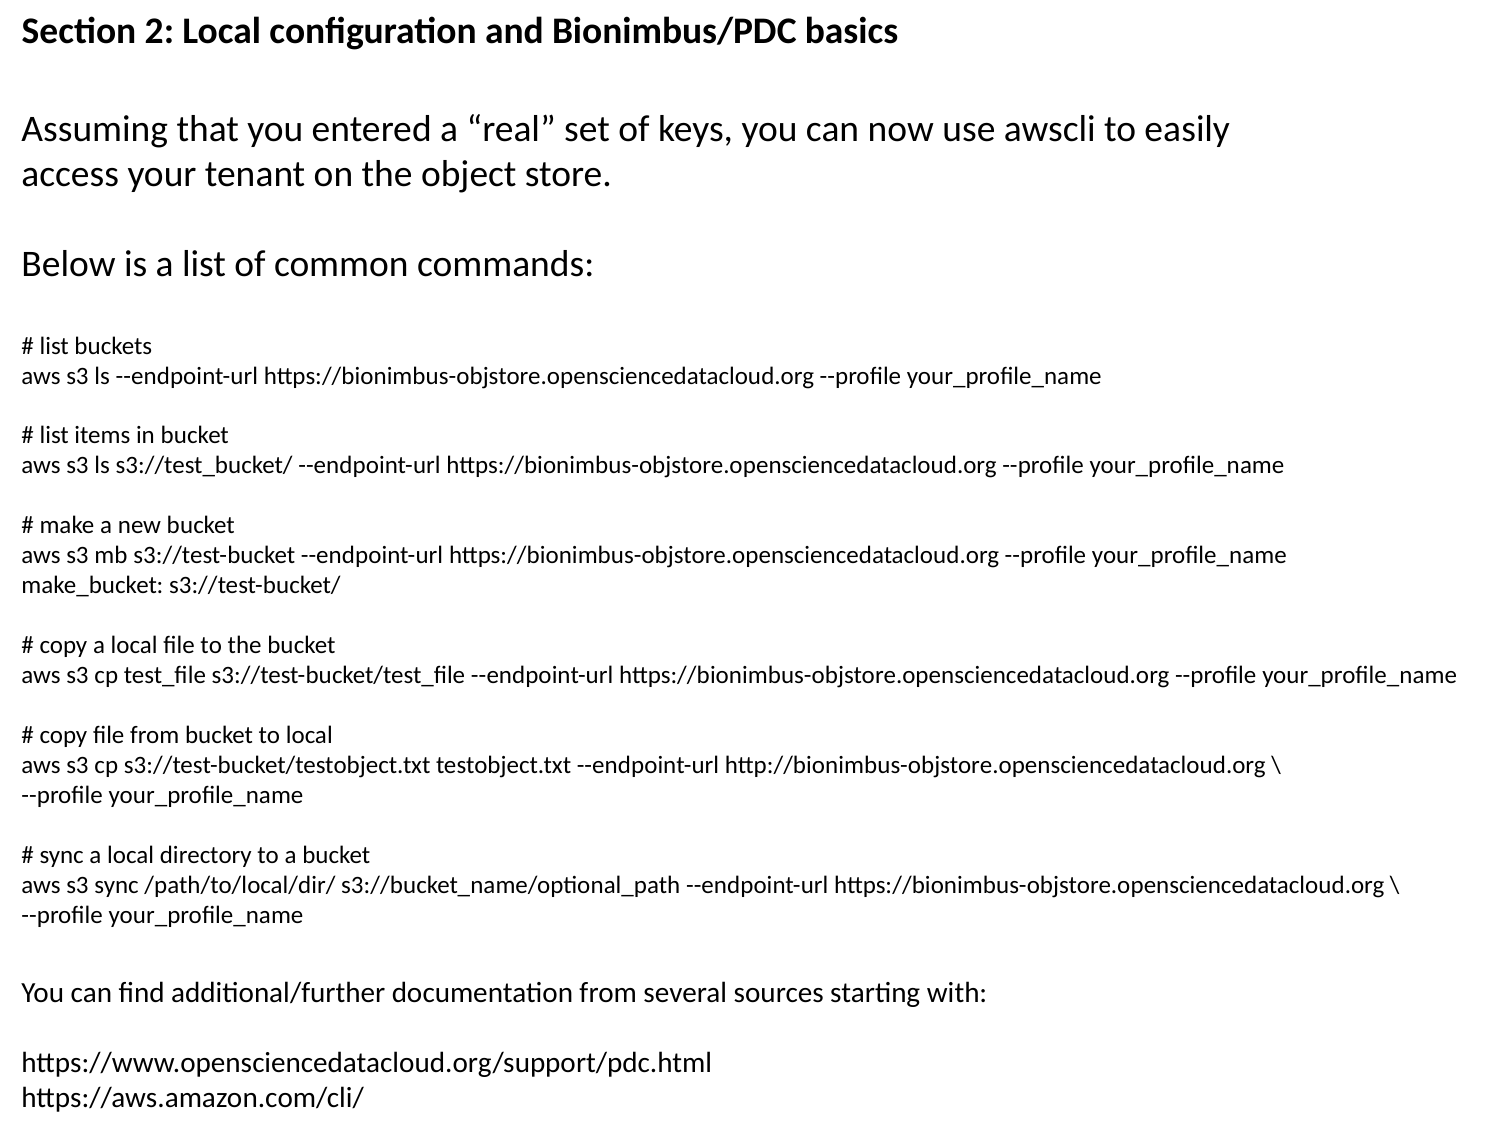

Section 2: Local configuration and Bionimbus/PDC basics
Assuming that you entered a “real” set of keys, you can now use awscli to easily
access your tenant on the object store.

Below is a list of common commands:

# list buckets
aws s3 ls --endpoint-url https://bionimbus-objstore.opensciencedatacloud.org --profile your_profile_name

# list items in bucket
aws s3 ls s3://test_bucket/ --endpoint-url https://bionimbus-objstore.opensciencedatacloud.org --profile your_profile_name

# make a new bucket
aws s3 mb s3://test-bucket --endpoint-url https://bionimbus-objstore.opensciencedatacloud.org --profile your_profile_name
make_bucket: s3://test-bucket/

# copy a local file to the bucket
aws s3 cp test_file s3://test-bucket/test_file --endpoint-url https://bionimbus-objstore.opensciencedatacloud.org --profile your_profile_name

# copy file from bucket to local
aws s3 cp s3://test-bucket/testobject.txt testobject.txt --endpoint-url http://bionimbus-objstore.opensciencedatacloud.org \
--profile your_profile_name

# sync a local directory to a bucket
aws s3 sync /path/to/local/dir/ s3://bucket_name/optional_path --endpoint-url https://bionimbus-objstore.opensciencedatacloud.org \
--profile your_profile_name

You can find additional/further documentation from several sources starting with:

https://www.opensciencedatacloud.org/support/pdc.html
https://aws.amazon.com/cli/